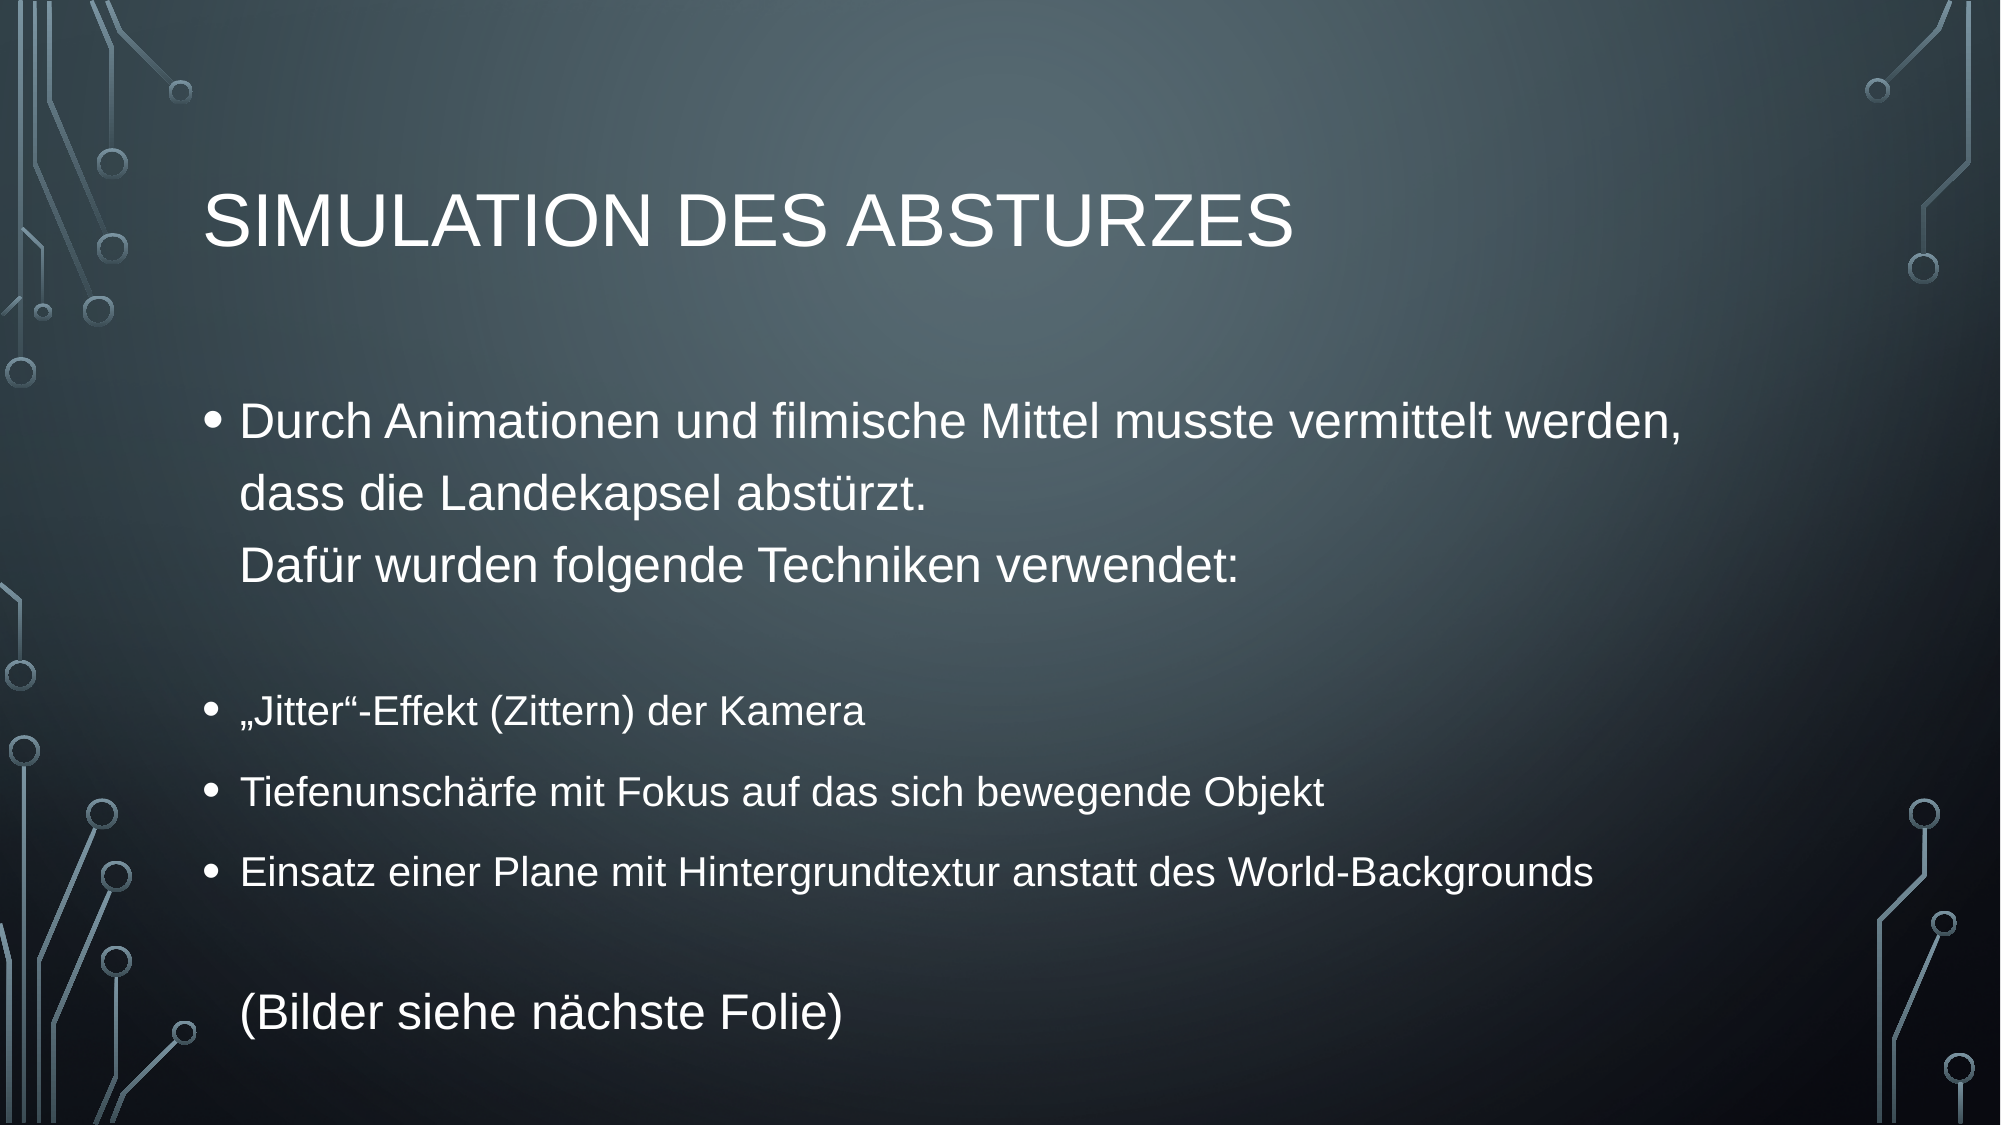

# Simulation des Absturzes
Durch Animationen und filmische Mittel musste vermittelt werden, dass die Landekapsel abstürzt.
Dafür wurden folgende Techniken verwendet:
„Jitter“-Effekt (Zittern) der Kamera
Tiefenunschärfe mit Fokus auf das sich bewegende Objekt
Einsatz einer Plane mit Hintergrundtextur anstatt des World-Backgrounds
(Bilder siehe nächste Folie)